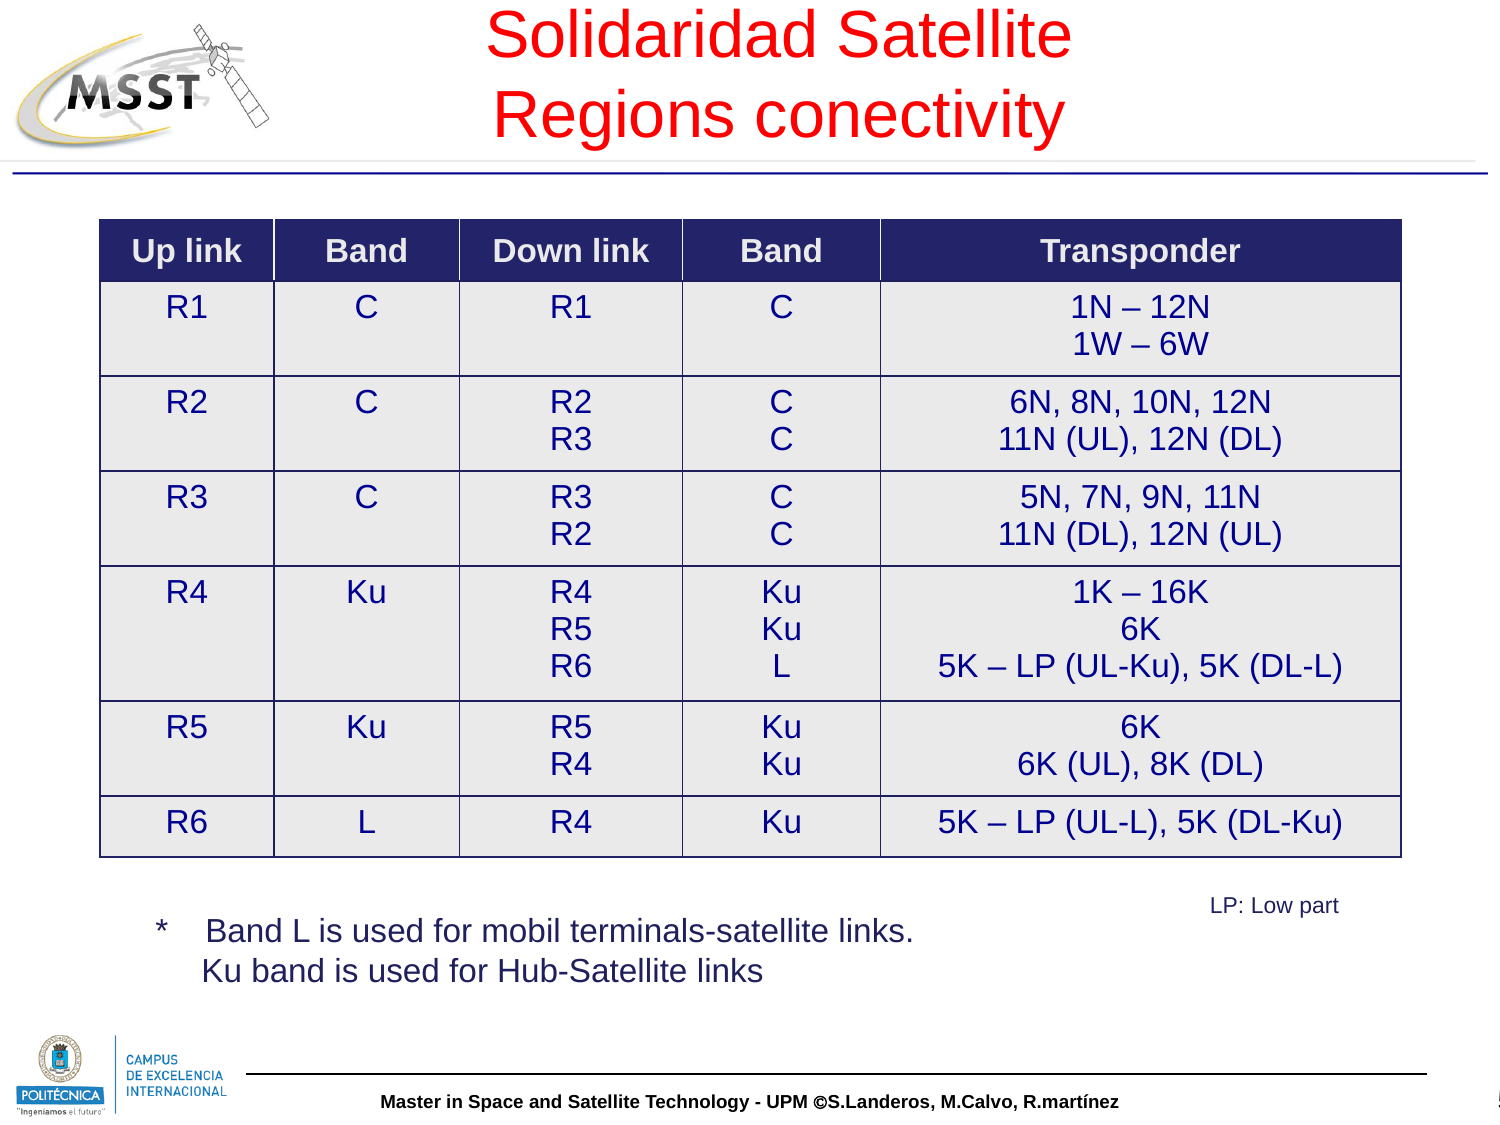

Solidaridad Satellite
Regions conectivity
| Up link | Band | Down link | Band | Transponder |
| --- | --- | --- | --- | --- |
| R1 | C | R1 | C | 1N – 12N 1W – 6W |
| R2 | C | R2 R3 | C C | 6N, 8N, 10N, 12N 11N (UL), 12N (DL) |
| R3 | C | R3 R2 | C C | 5N, 7N, 9N, 11N 11N (DL), 12N (UL) |
| R4 | Ku | R4 R5 R6 | Ku Ku L | 1K – 16K 6K 5K – LP (UL-Ku), 5K (DL-L) |
| R5 | Ku | R5 R4 | Ku Ku | 6K 6K (UL), 8K (DL) |
| R6 | L | R4 | Ku | 5K – LP (UL-L), 5K (DL-Ku) |
LP: Low part
*    Band L is used for mobil terminals-satellite links.
     Ku band is used for Hub-Satellite links